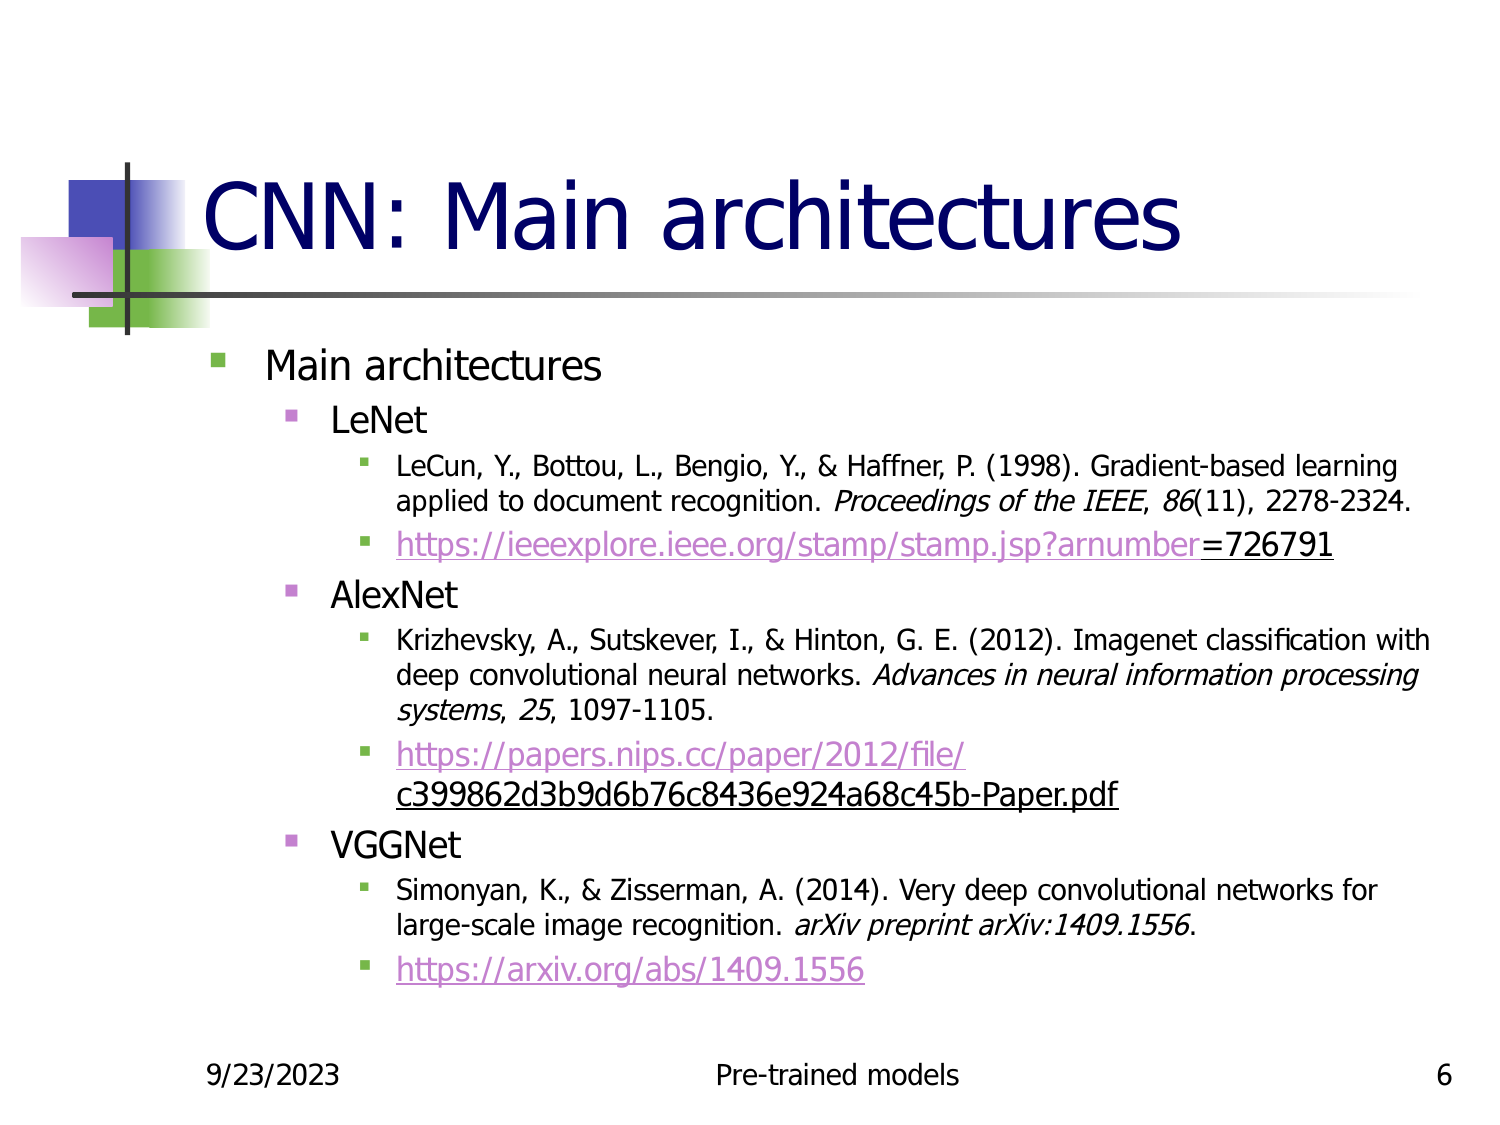

# CNN: Main architectures
Main architectures
LeNet
LeCun, Y., Bottou, L., Bengio, Y., & Haffner, P. (1998). Gradient-based learning applied to document recognition. Proceedings of the IEEE, 86(11), 2278-2324.
https://ieeexplore.ieee.org/stamp/stamp.jsp?arnumber=726791
AlexNet
Krizhevsky, A., Sutskever, I., & Hinton, G. E. (2012). Imagenet classification with deep convolutional neural networks. Advances in neural information processing systems, 25, 1097-1105.
https://papers.nips.cc/paper/2012/file/c399862d3b9d6b76c8436e924a68c45b-Paper.pdf
VGGNet
Simonyan, K., & Zisserman, A. (2014). Very deep convolutional networks for large-scale image recognition. arXiv preprint arXiv:1409.1556.
https://arxiv.org/abs/1409.1556

9/23/2023
Pre-trained models
6